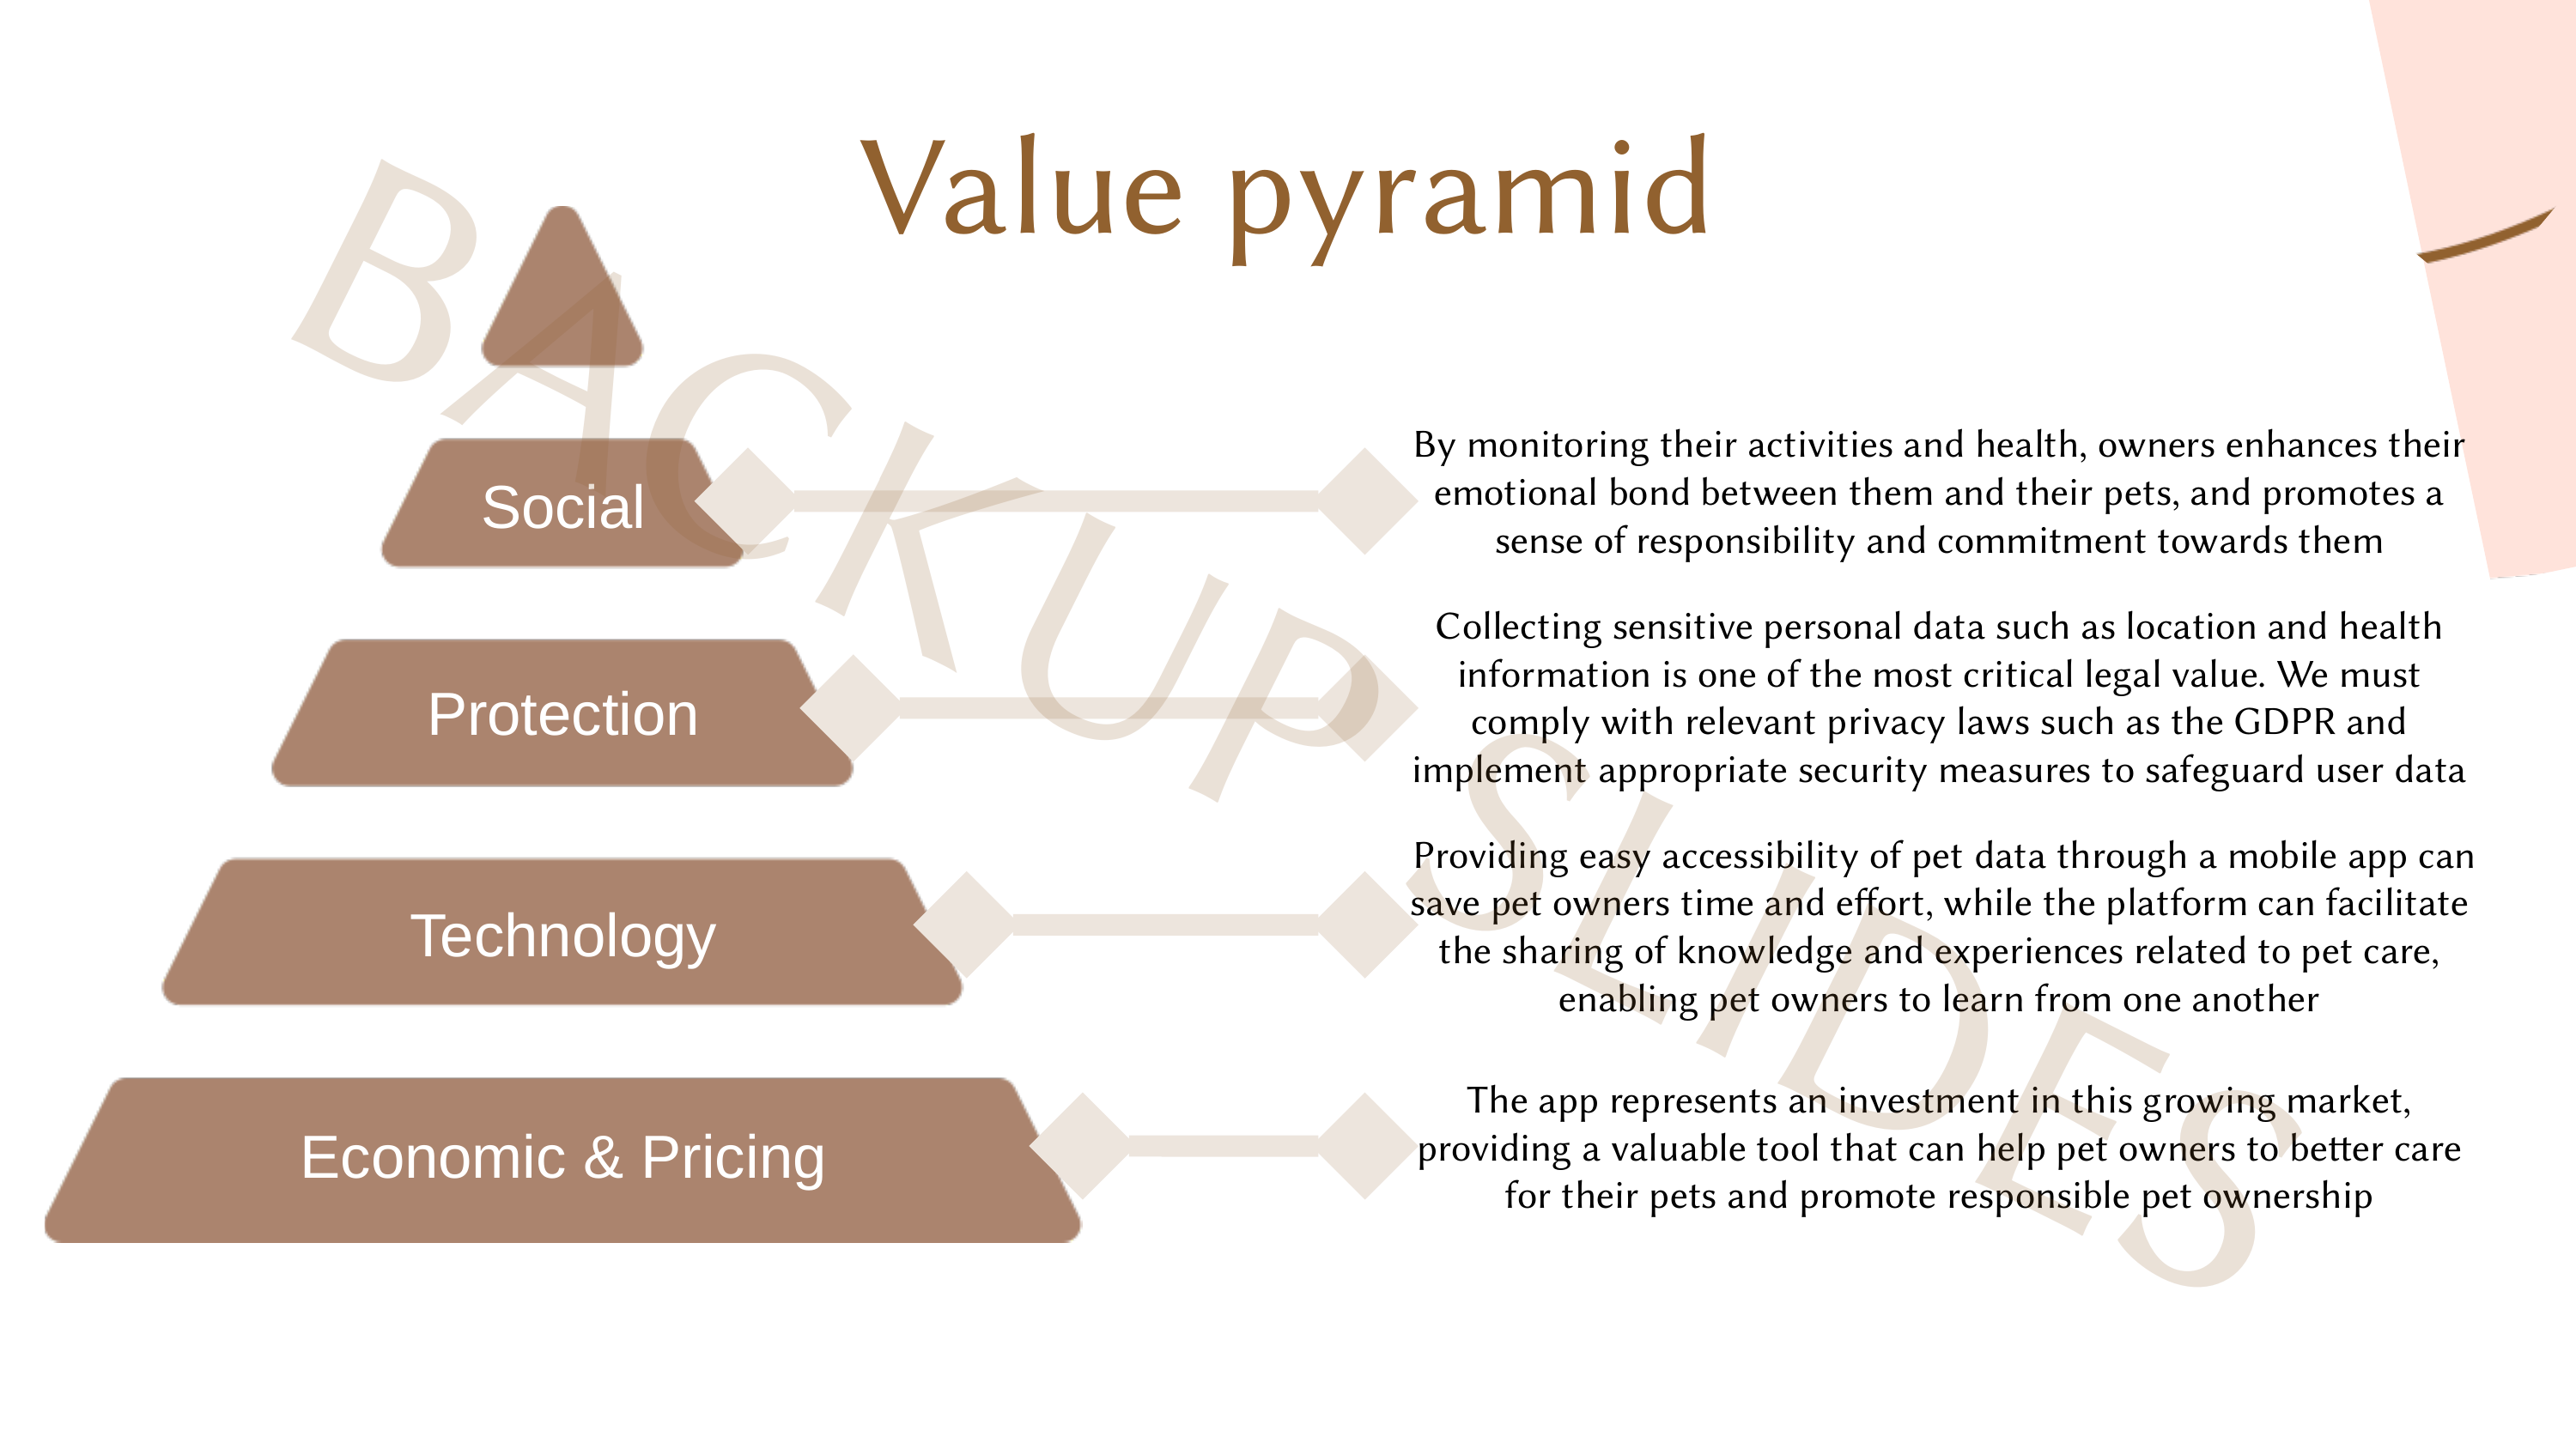

Value pyramid

By monitoring their activities and health, owners enhances their emotional bond between them and their pets, and promotes a sense of responsibility and commitment towards them
Social

BACKUP SLIDES
Collecting sensitive personal data such as location and health information is one of the most critical legal value. We must comply with relevant privacy laws such as the GDPR and implement appropriate security measures to safeguard user data
Protection

 Providing easy accessibility of pet data through a mobile app can save pet owners time and effort, while the platform can facilitate the sharing of knowledge and experiences related to pet care, enabling pet owners to learn from one another
Technology

The app represents an investment in this growing market, providing a valuable tool that can help pet owners to better care for their pets and promote responsible pet ownership
Economic & Pricing